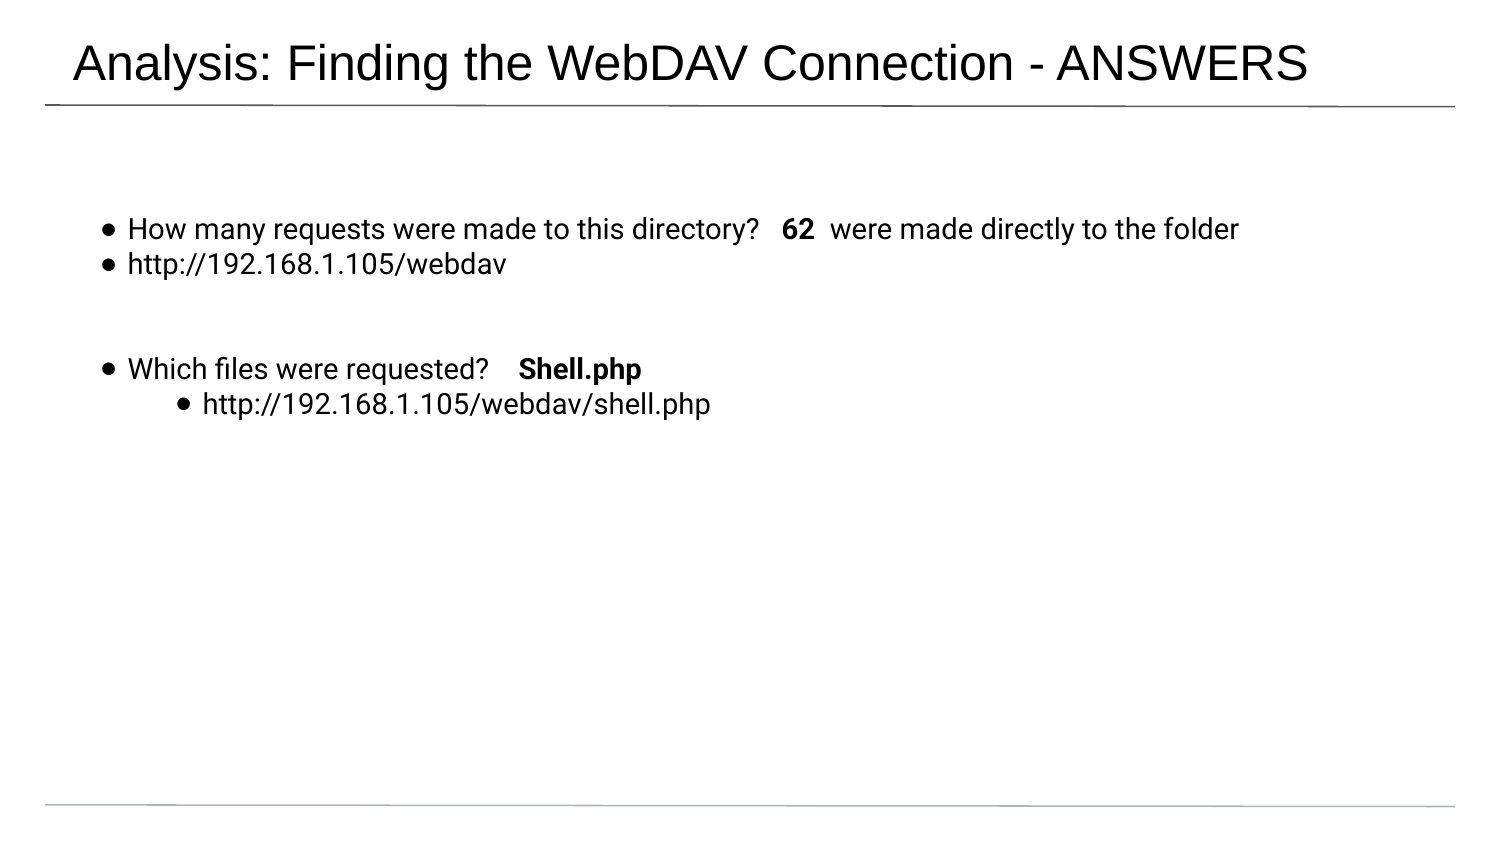

# Analysis: Finding the WebDAV Connection - ANSWERS
How many requests were made to this directory?   62  were made directly to the folder
http://192.168.1.105/webdav

Which files were requested?    Shell.php
http://192.168.1.105/webdav/shell.php